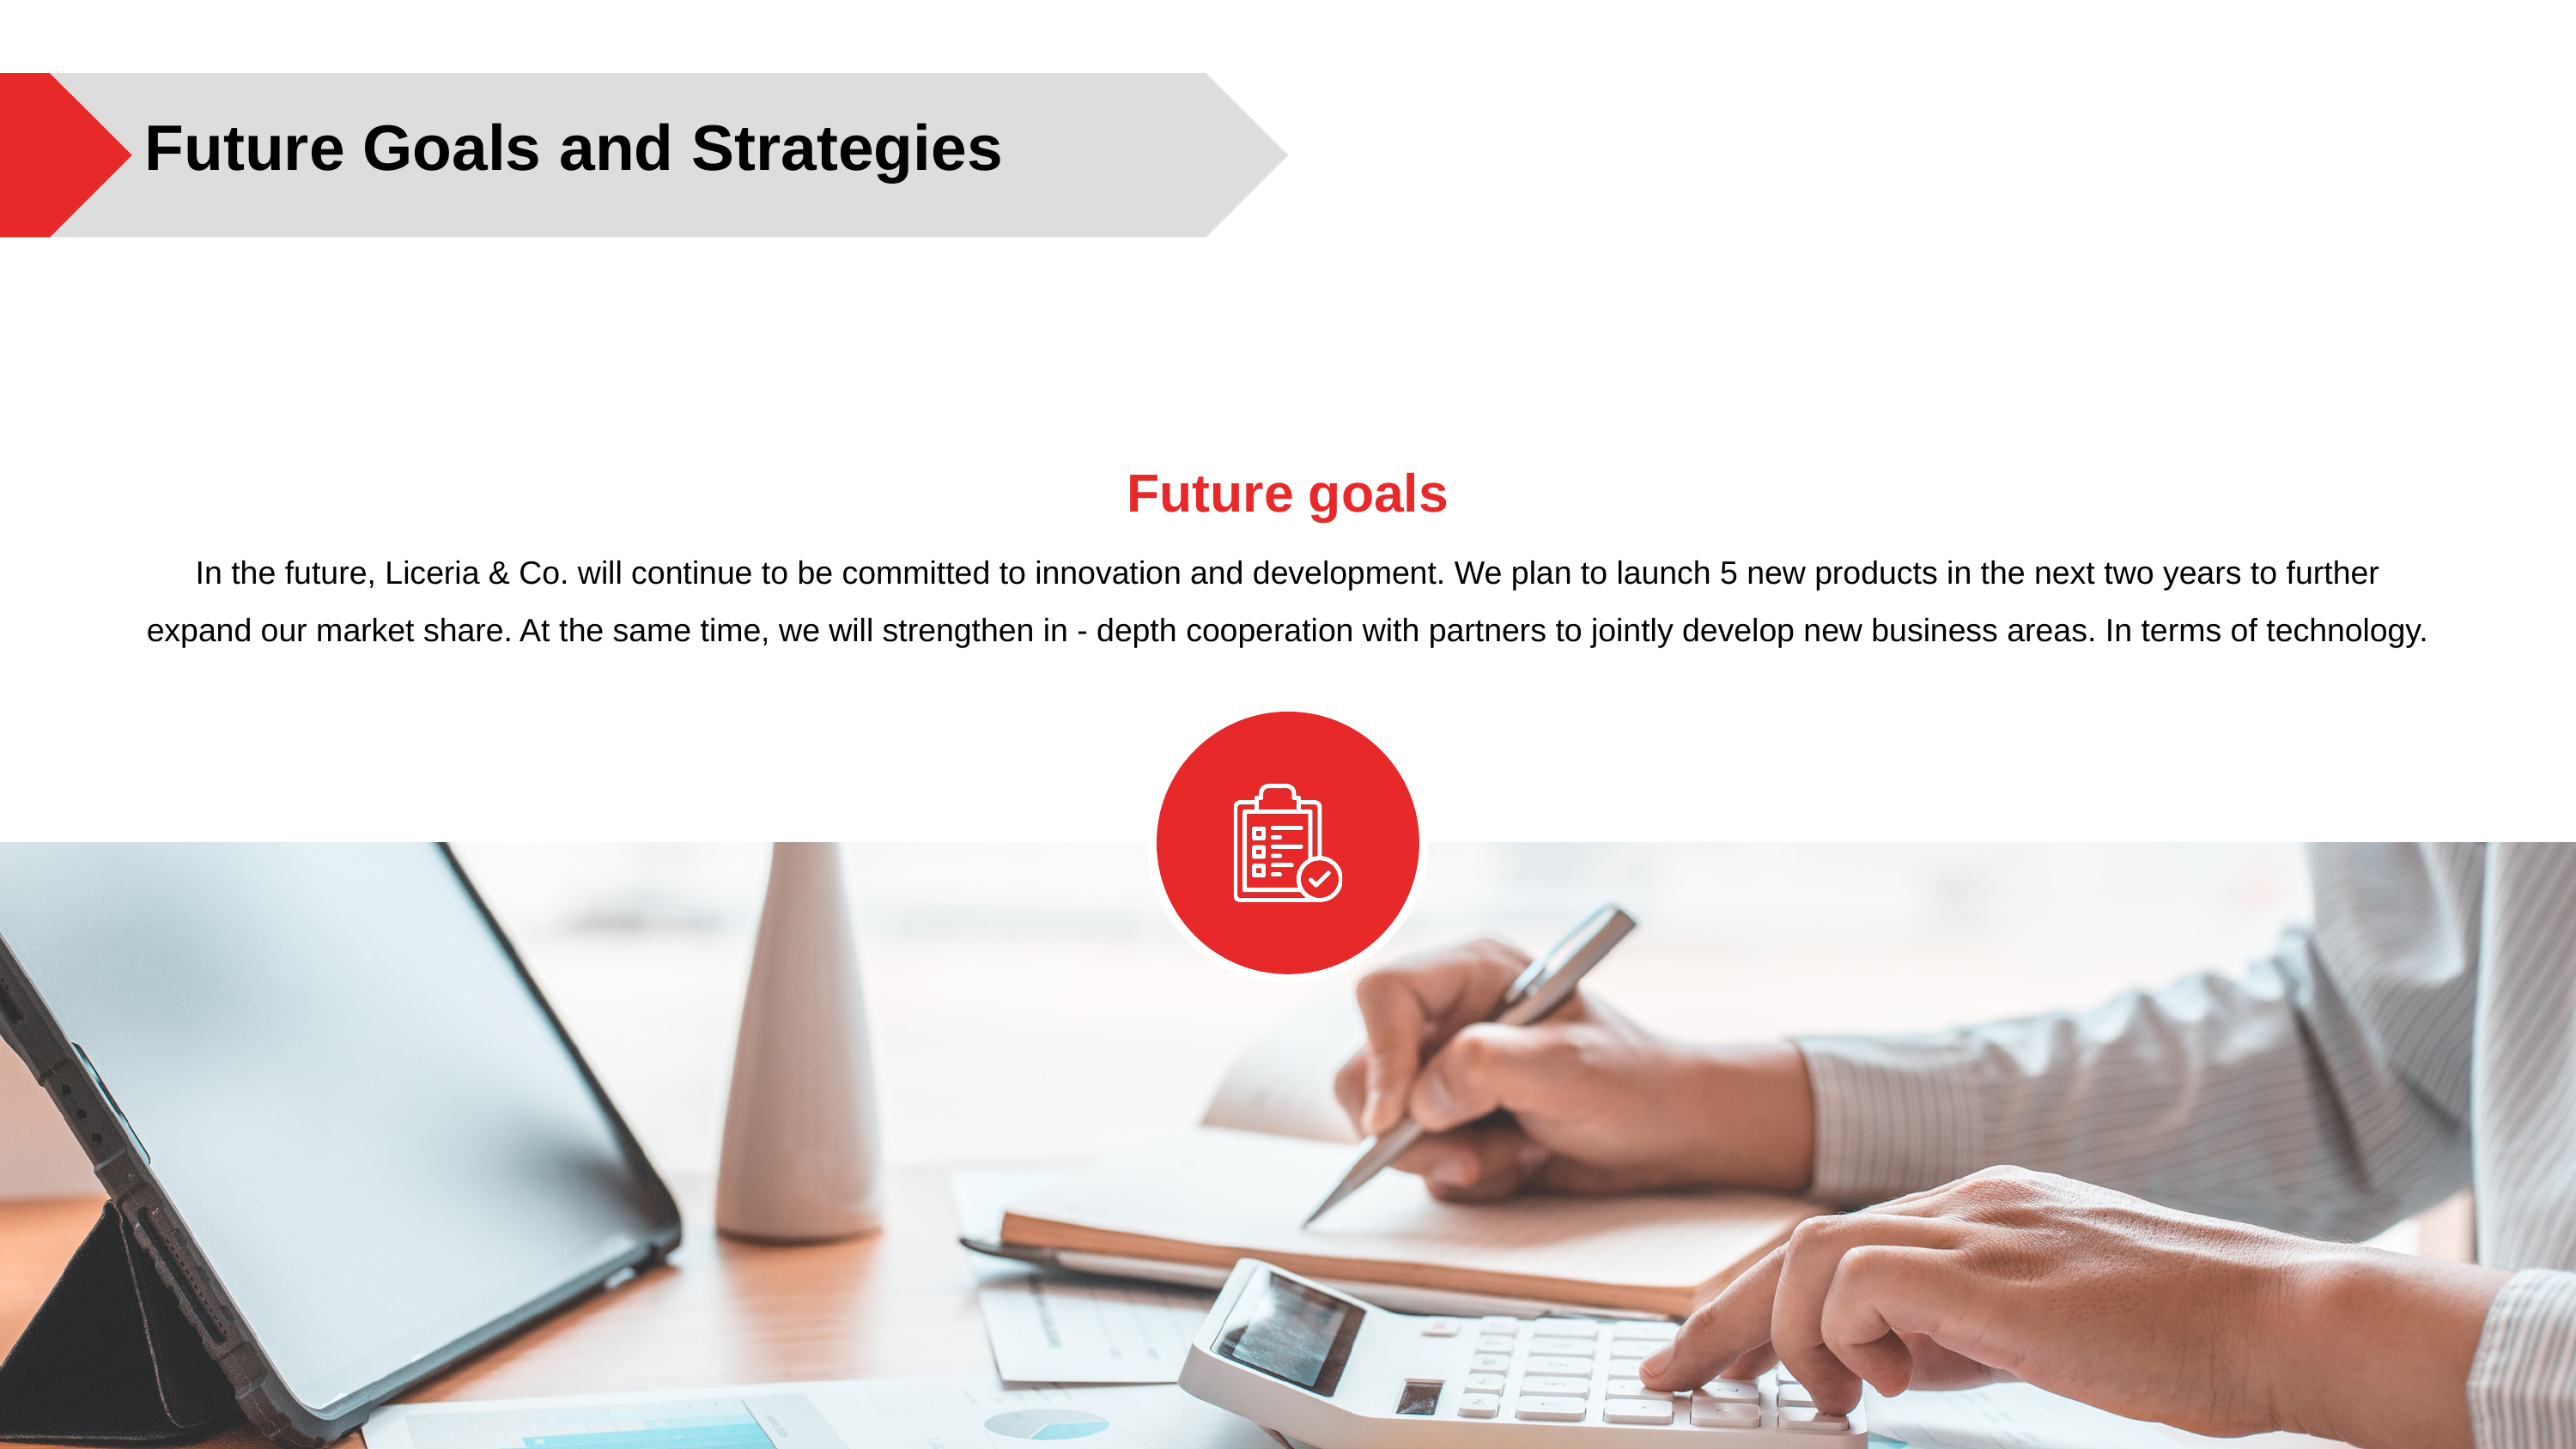

Future Goals and Strategies
Future goals
In the future, Liceria & Co. will continue to be committed to innovation and development. We plan to launch 5 new products in the next two years to further expand our market share. At the same time, we will strengthen in - depth cooperation with partners to jointly develop new business areas. In terms of technology.